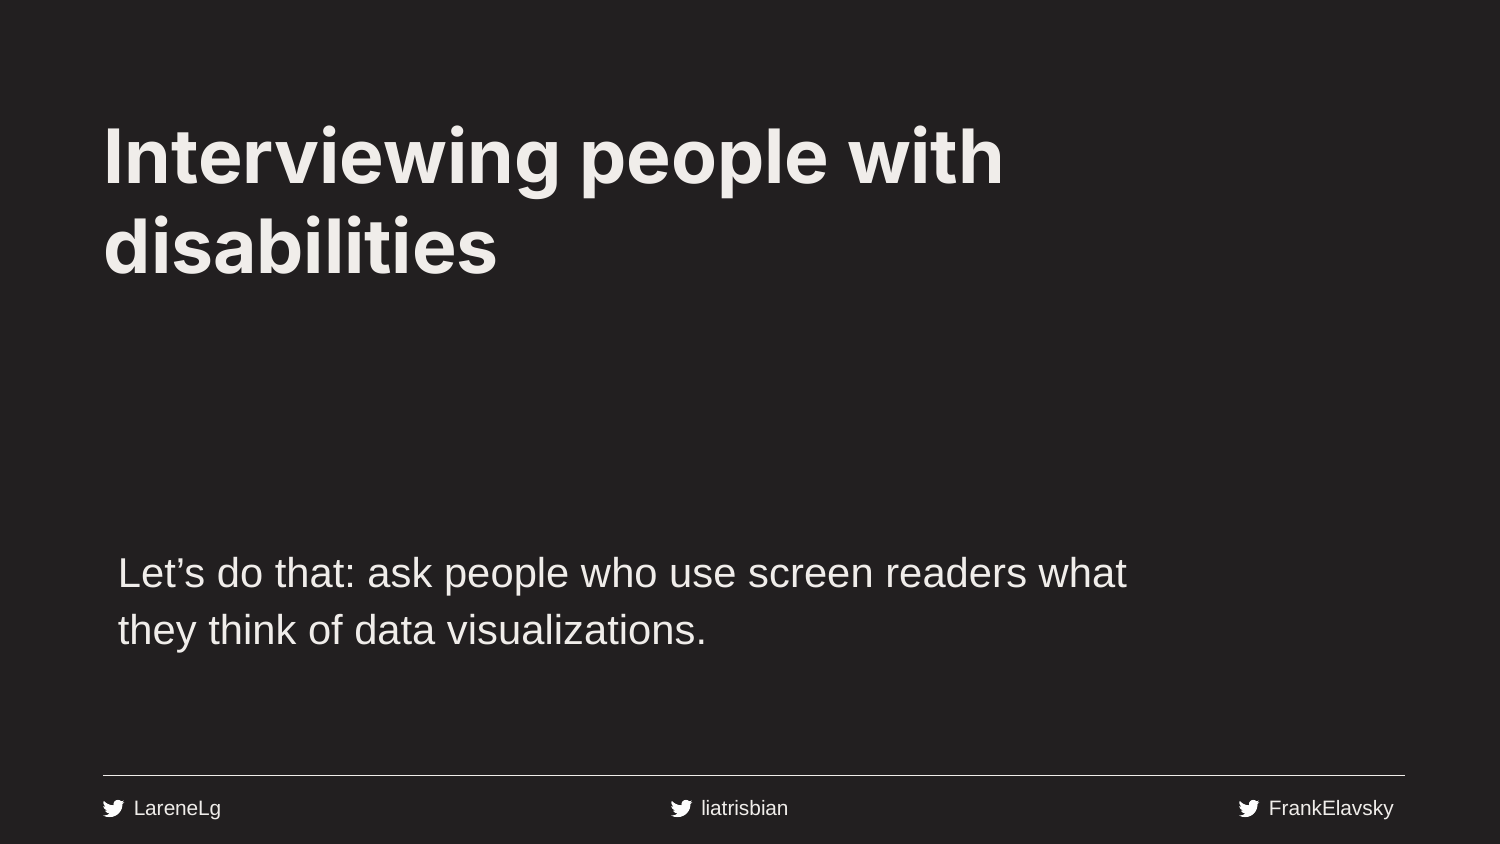

# Interviewing people with disabilities
Let’s do that: ask people who use screen readers what they think of data visualizations.